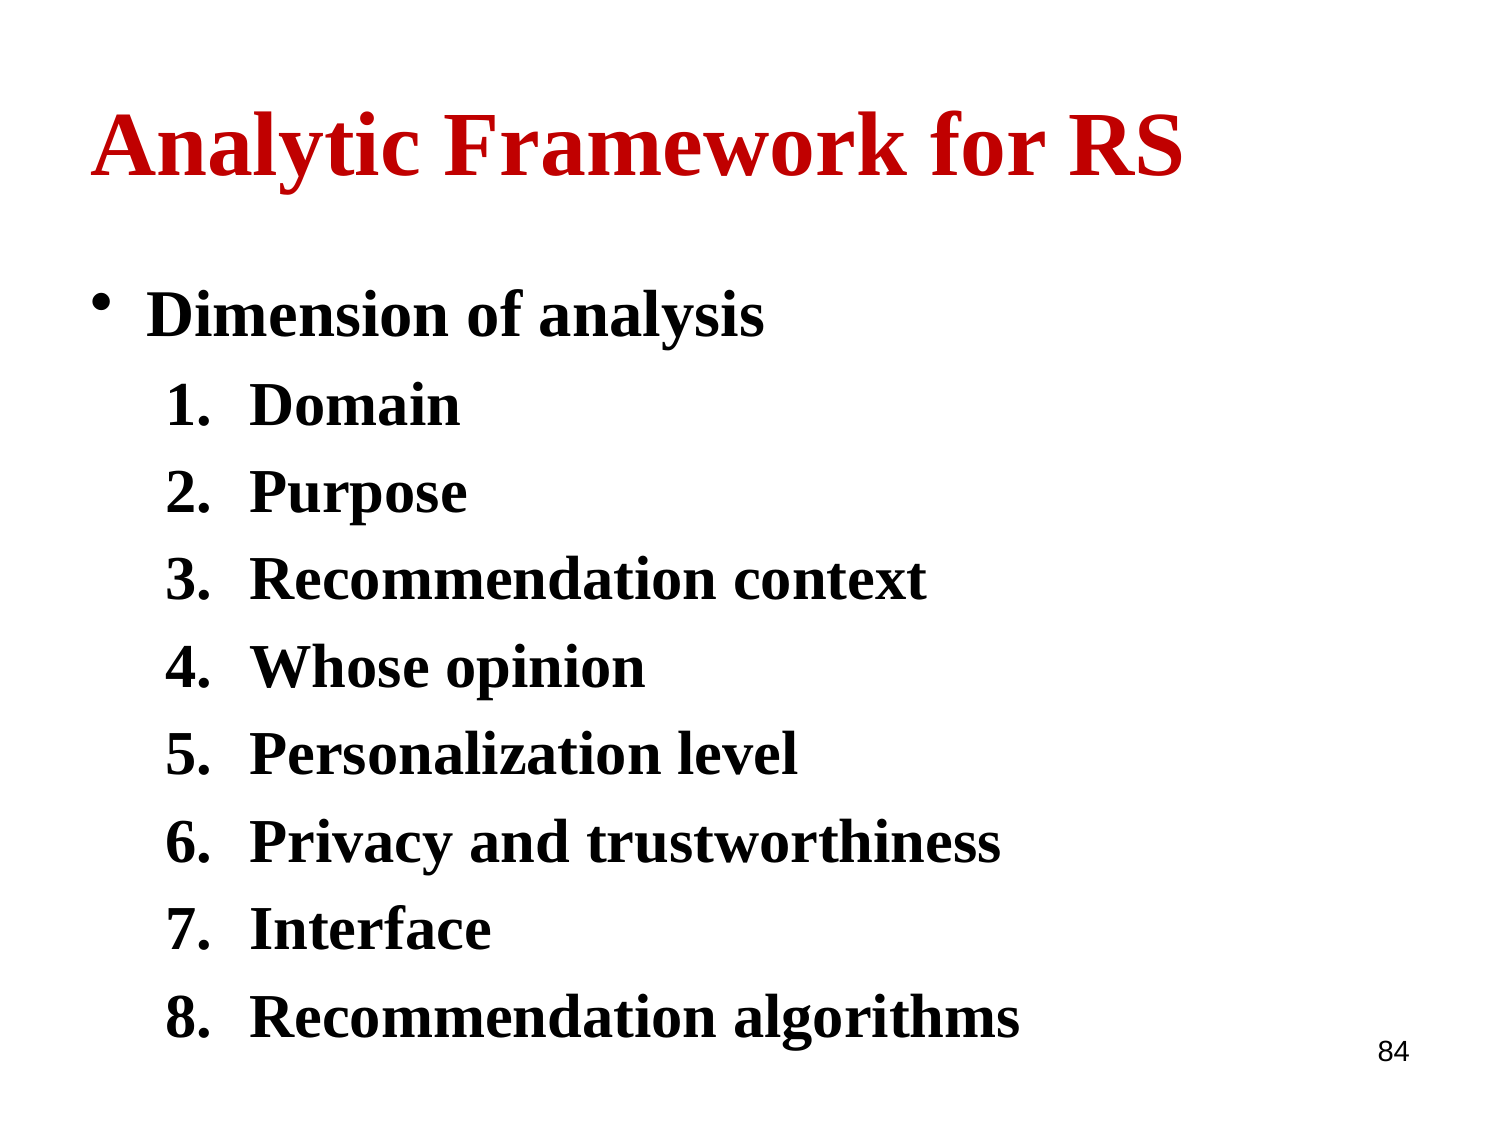

# Analytic Framework for RS
Dimension of analysis
Domain
Purpose
Recommendation context
Whose opinion
Personalization level
Privacy and trustworthiness
Interface
Recommendation algorithms
84